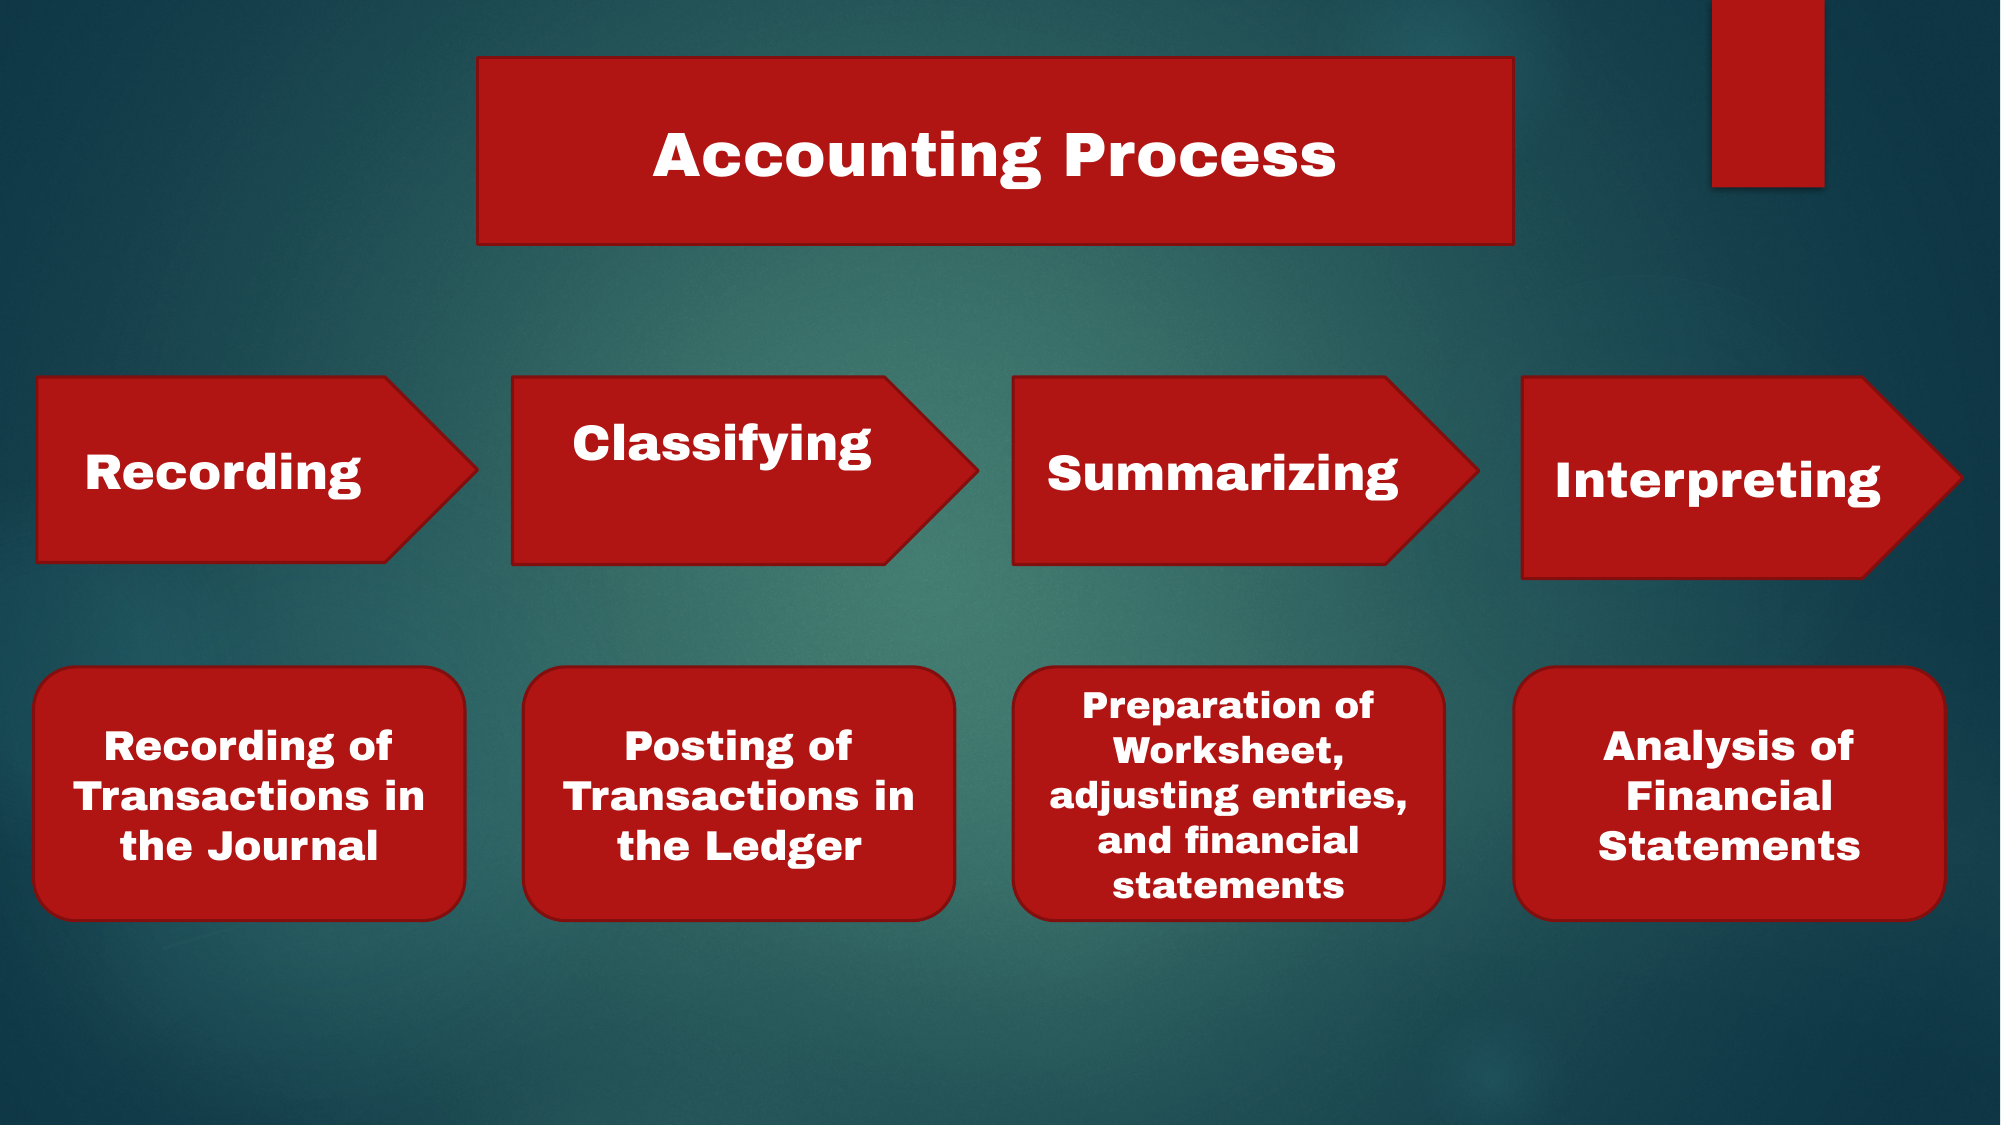

Accounting Process
Recording
Classifying
Summarizing
Interpreting
Recording of Transactions in the Journal
Posting of Transactions in the Ledger
Preparation of Worksheet, adjusting entries, and financial statements
Analysis of Financial Statements